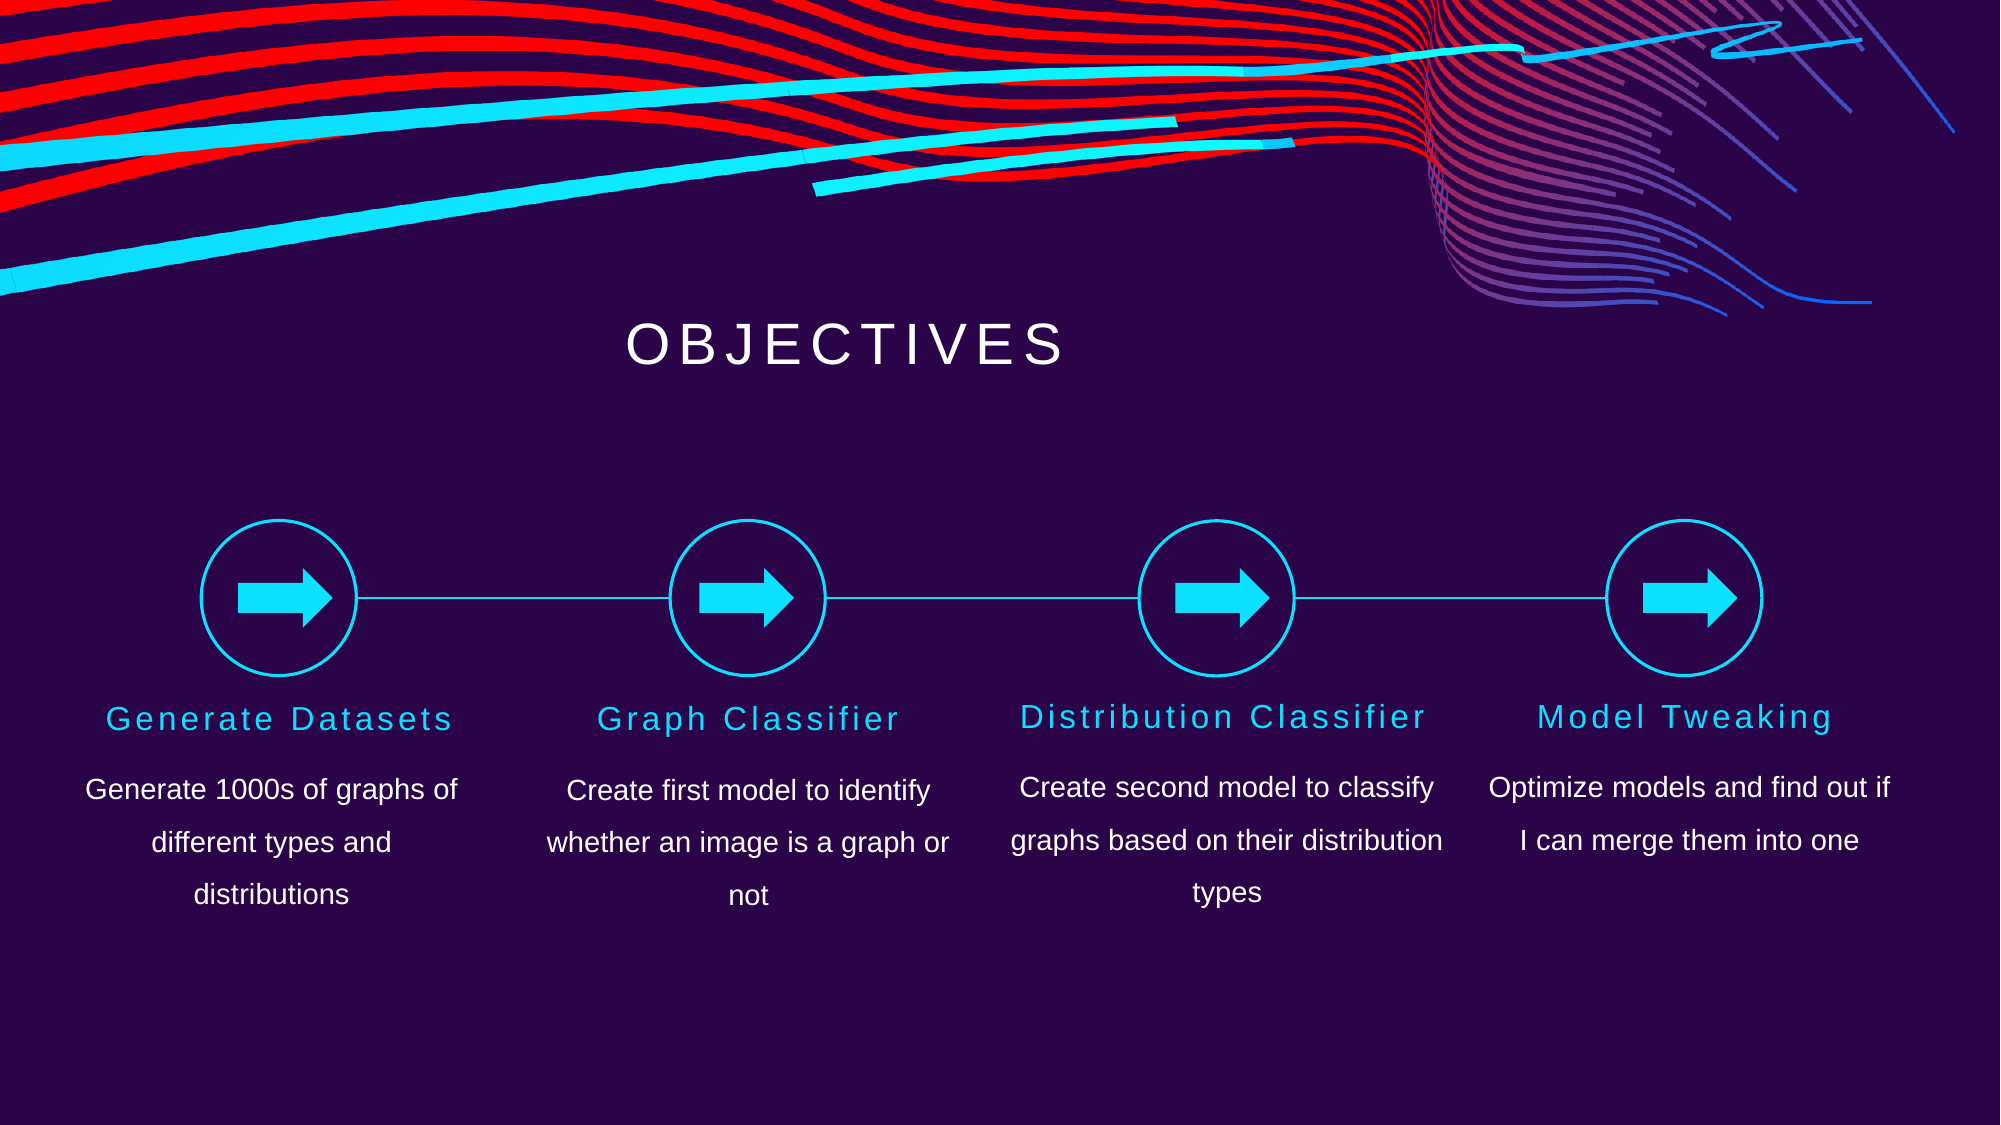

# Objectives

Distribution Classifier
Model Tweaking
Generate Datasets
Graph Classifier
Create second model to classify graphs based on their distribution types
Optimize models and find out if I can merge them into one

Generate 1000s of graphs of different types and distributions
Create first model to identify whether an image is a graph or not